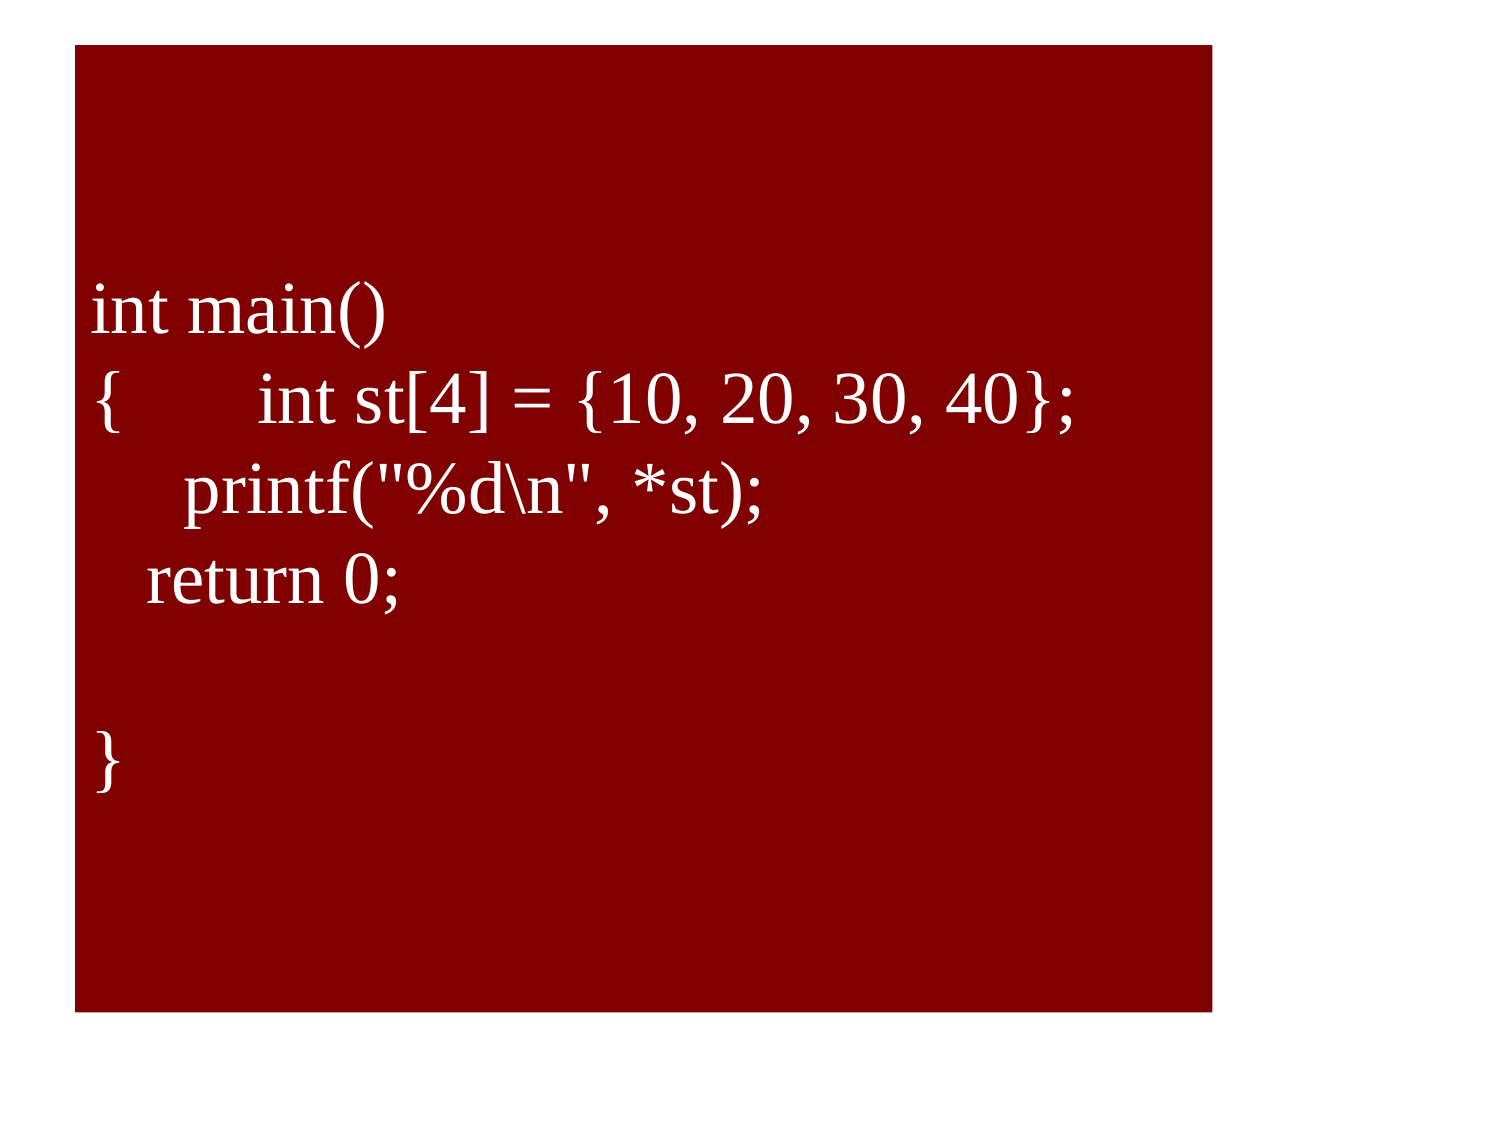

# int main() {       int st[4] = {10, 20, 30, 40};            printf("%d\n", *st); return 0; }